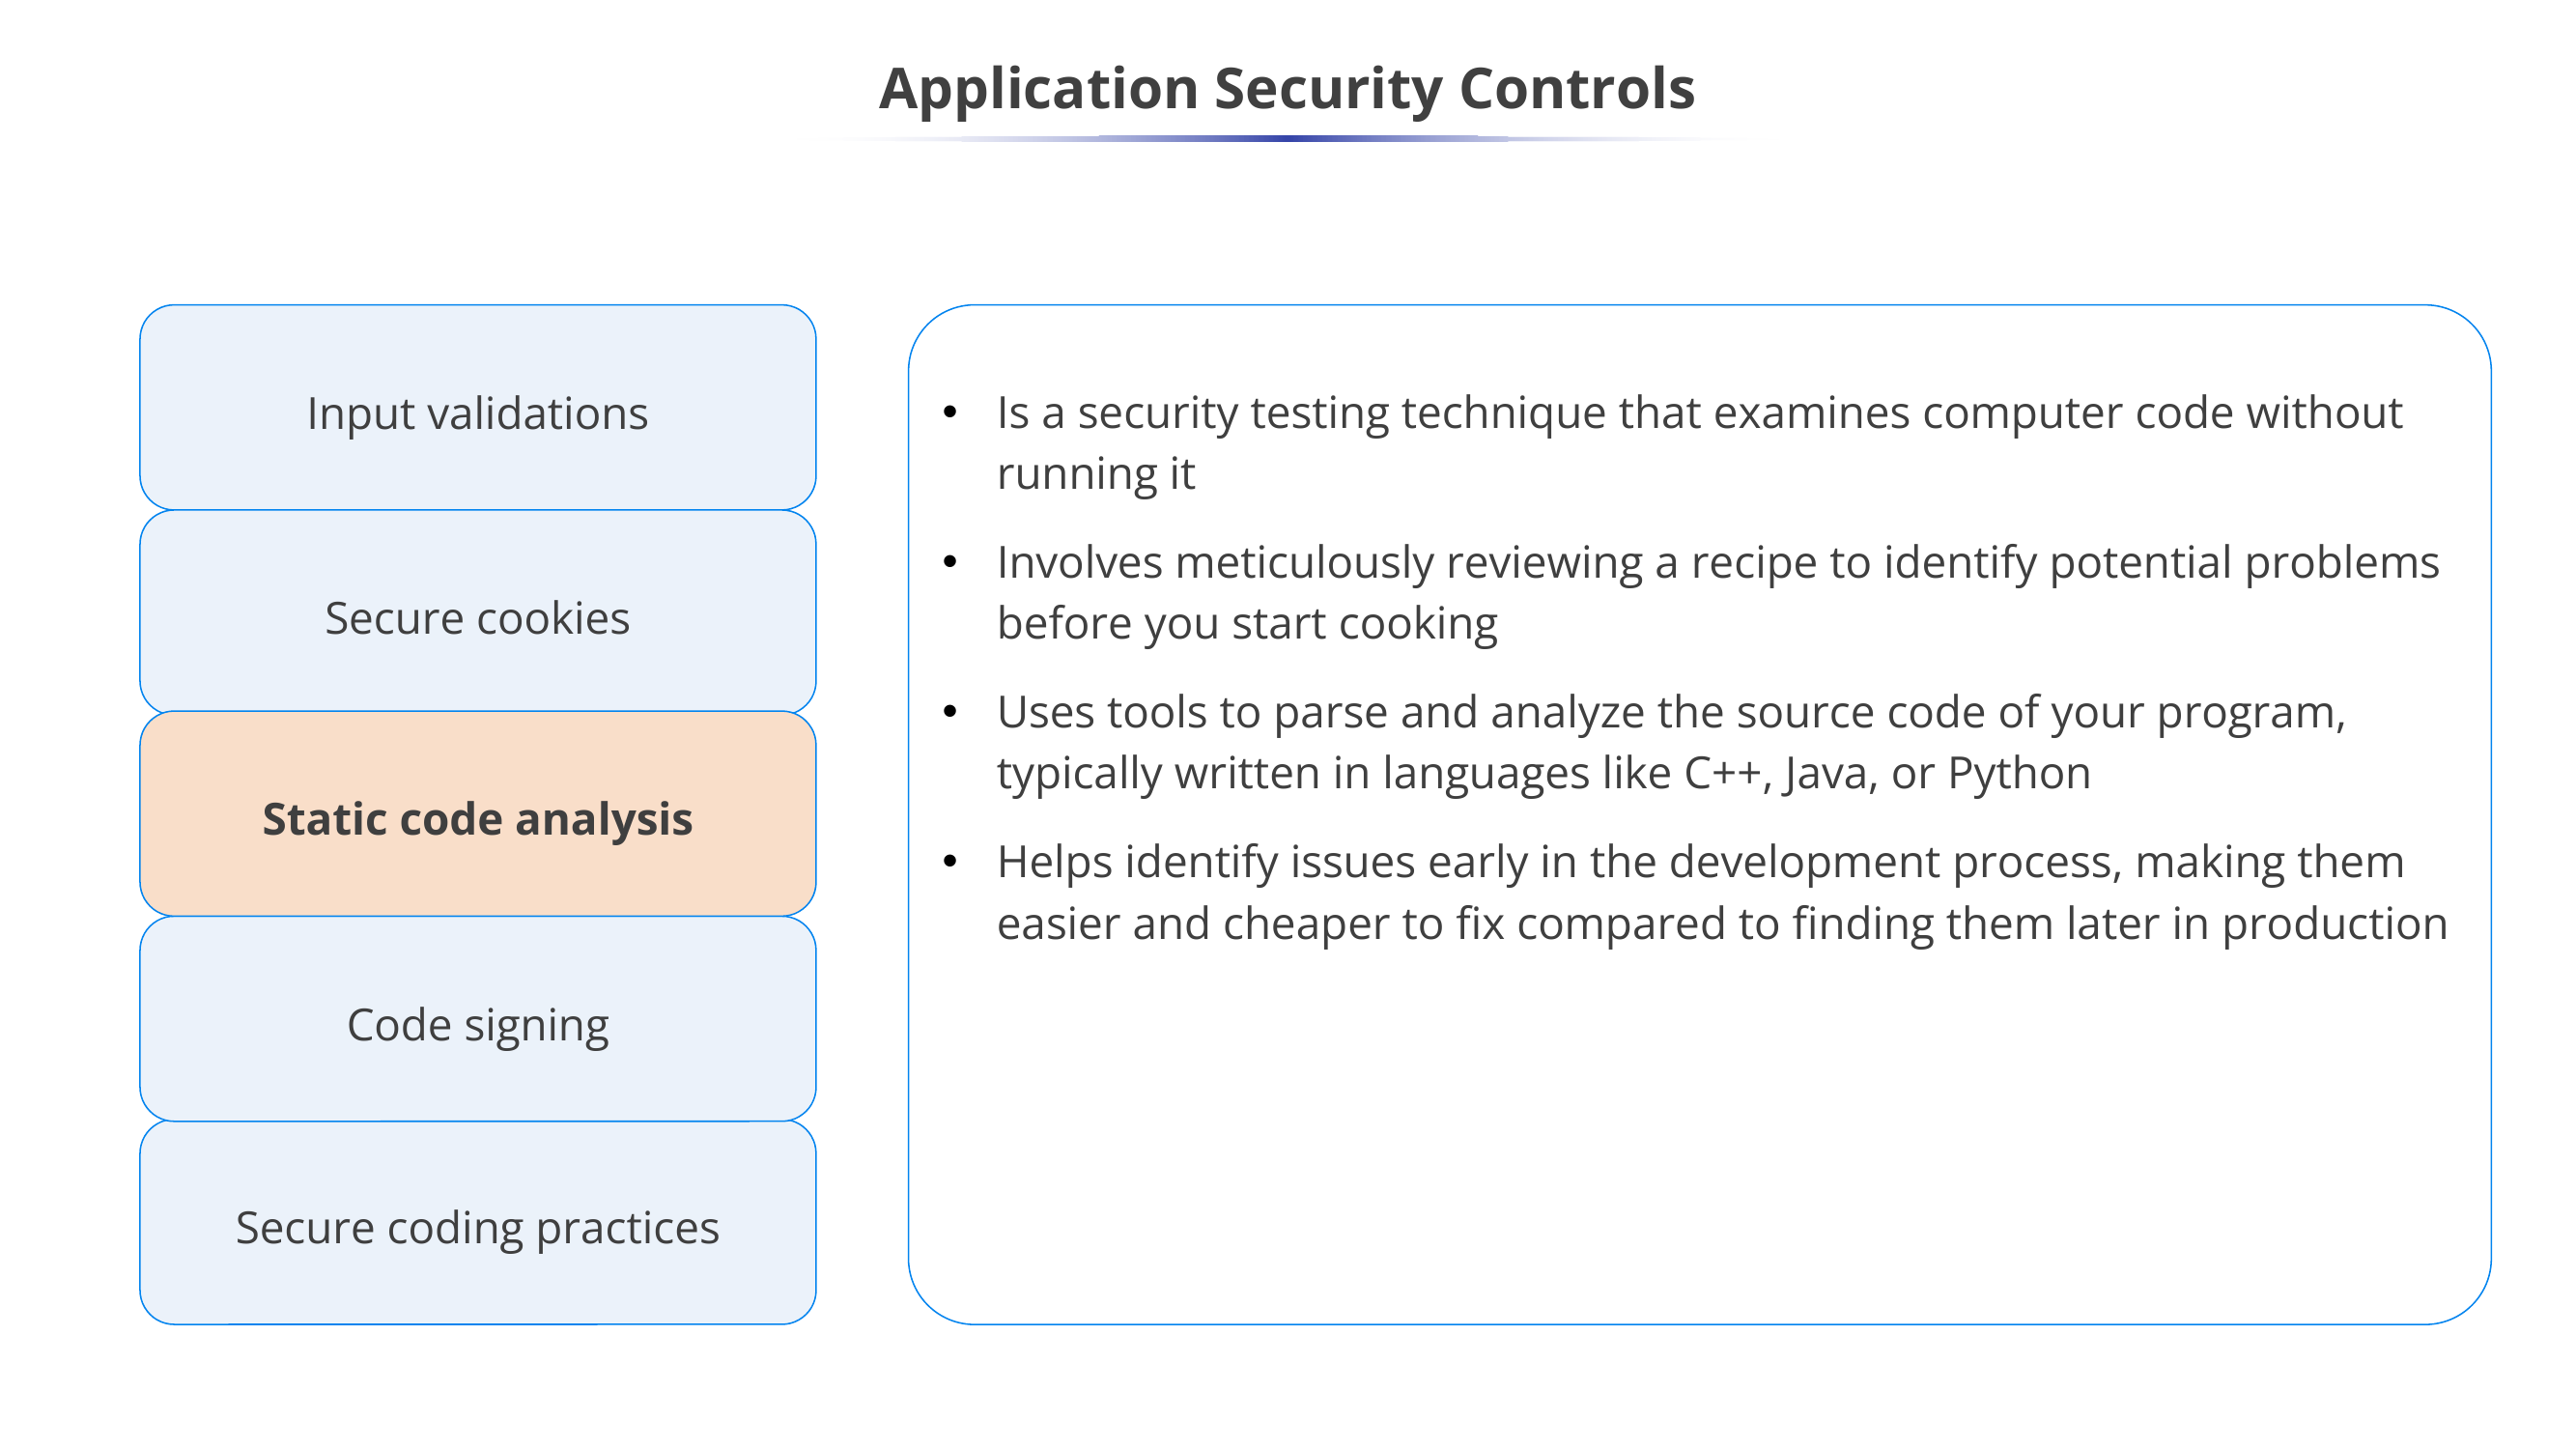

Application Security Controls

Input validations
Secure cookies
Static code analysis
Code signing
Secure coding practices
Is a security testing technique that examines computer code without running it

Involves meticulously reviewing a recipe to identify potential problems before you start cooking

Uses tools to parse and analyze the source code of your program, typically written in languages like C++, Java, or Python

Helps identify issues early in the development process, making them easier and cheaper to fix compared to finding them later in production